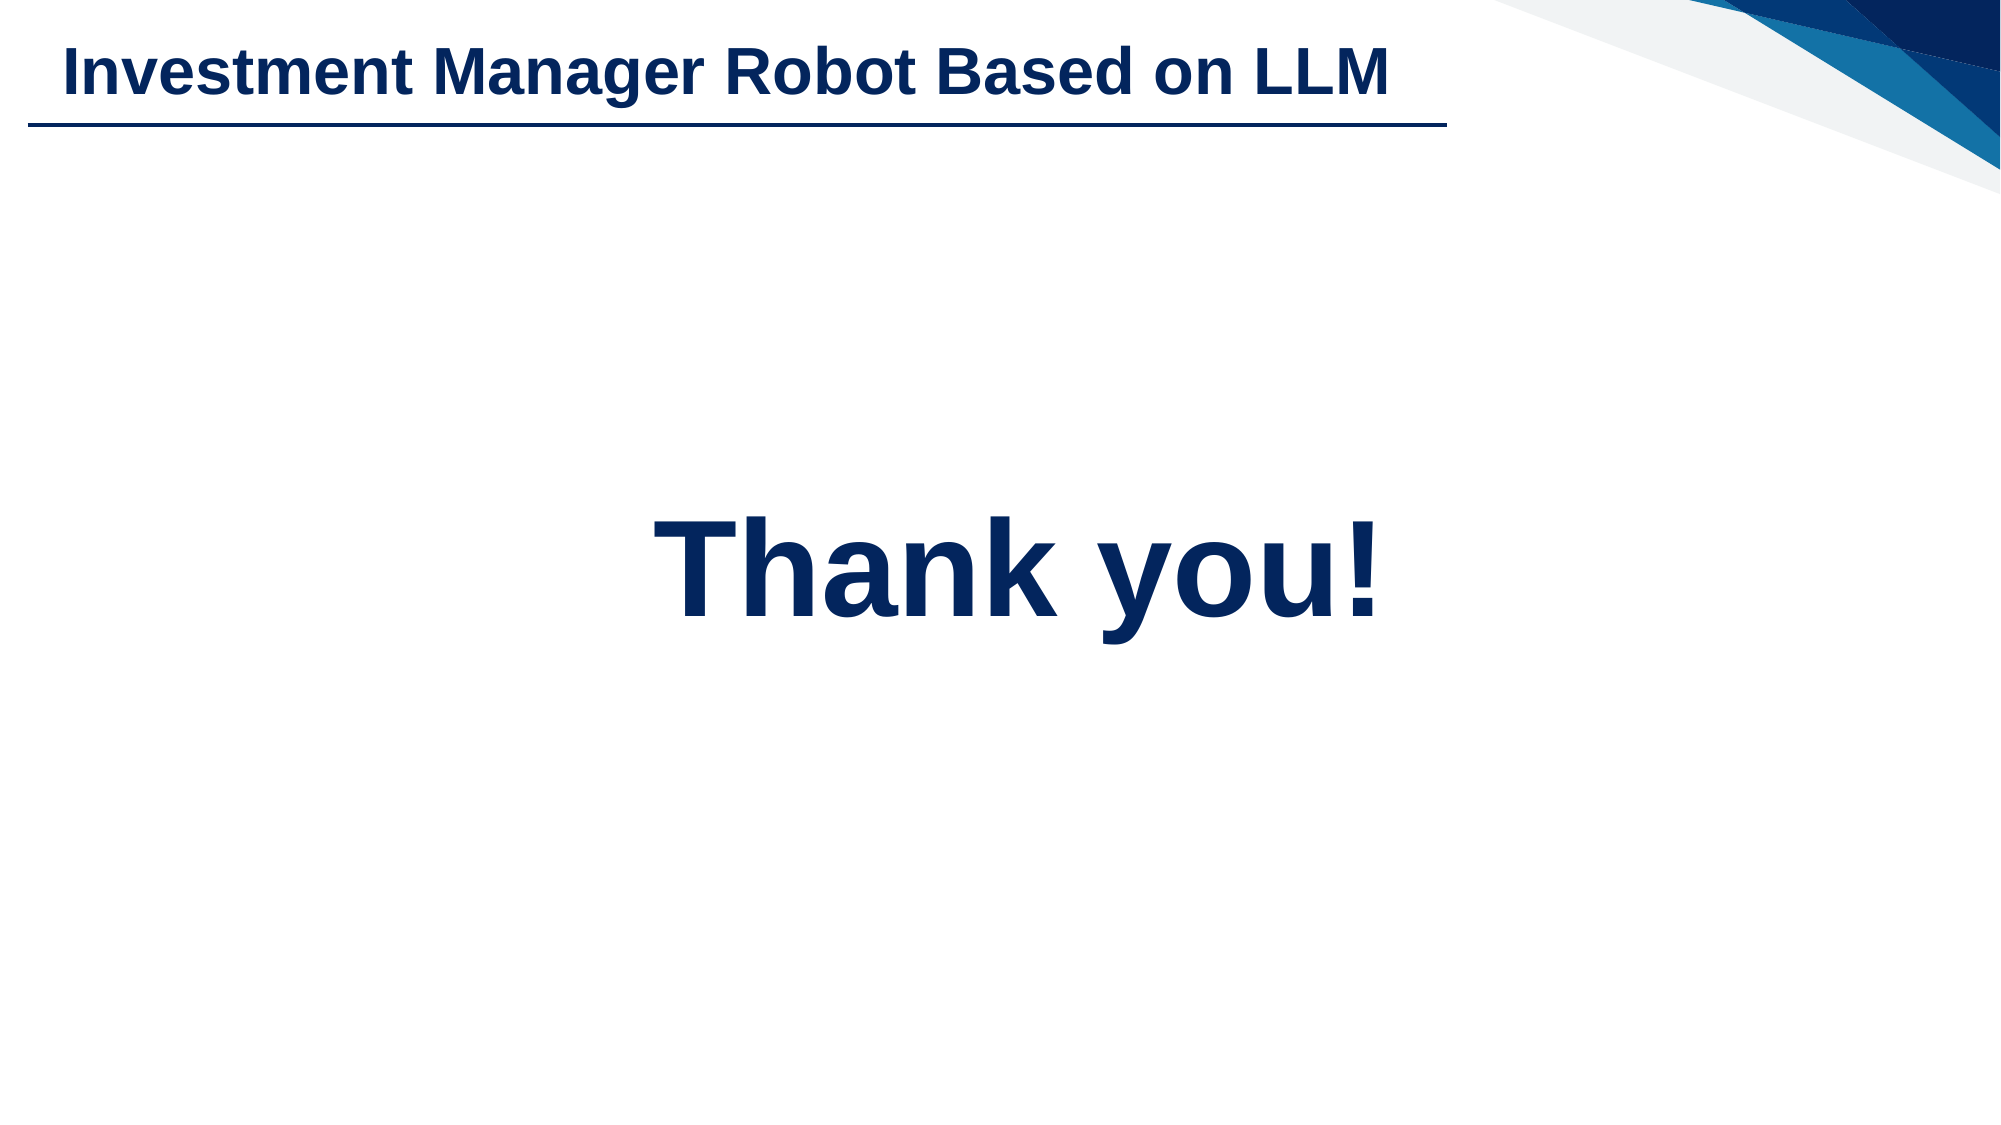

Investment Manager Robot Based on LLM
Thank you!